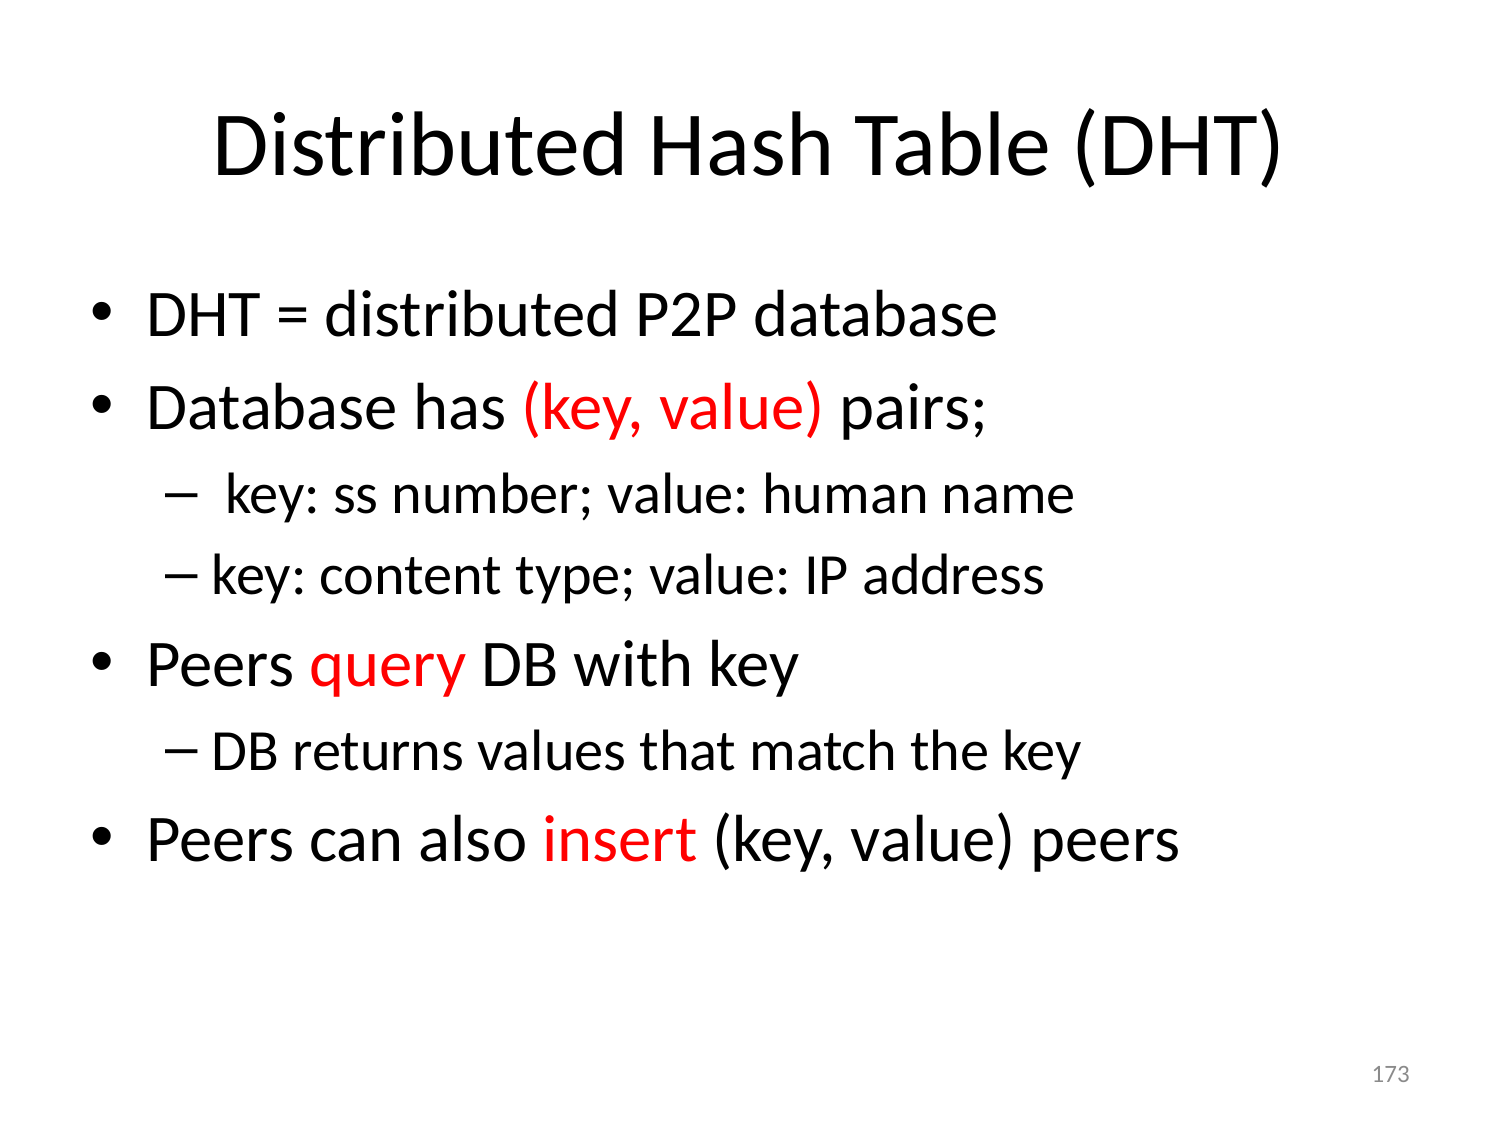

# Distributed Hash Table (DHT)
DHT = distributed P2P database
Database has (key, value) pairs;
 key: ss number; value: human name
key: content type; value: IP address
Peers query DB with key
DB returns values that match the key
Peers can also insert (key, value) peers
173